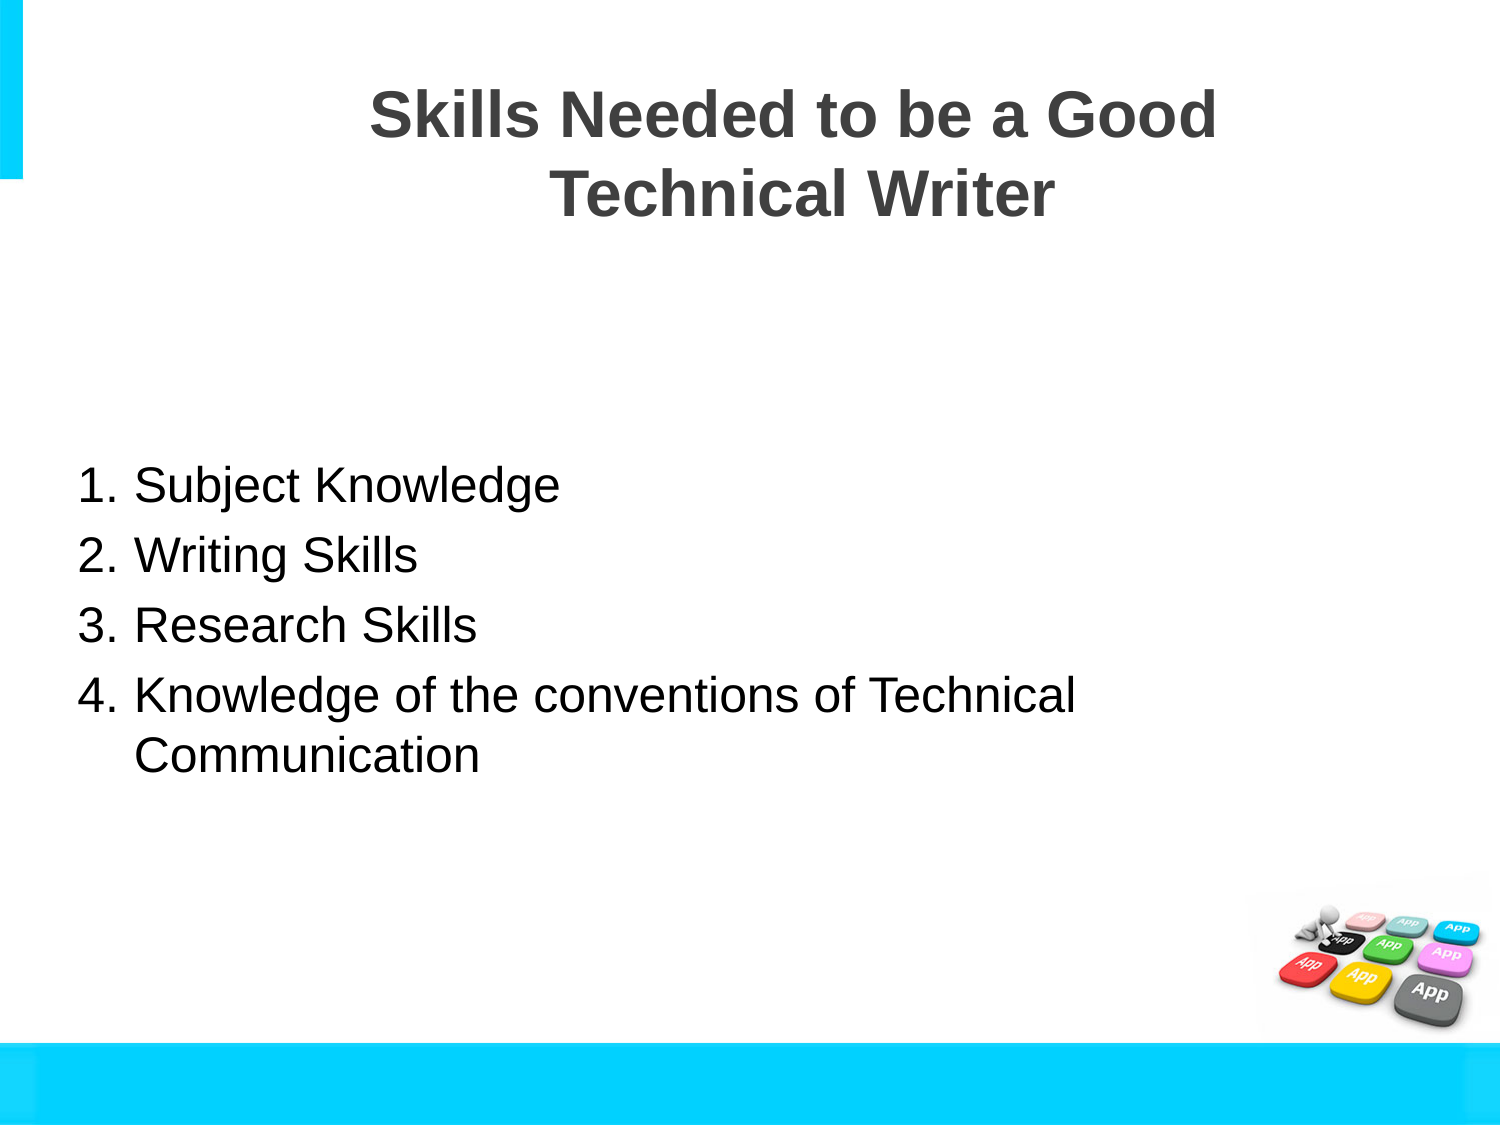

# Skills Needed to be a Good Technical Writer
Subject Knowledge
Writing Skills
Research Skills
Knowledge of the conventions of Technical Communication